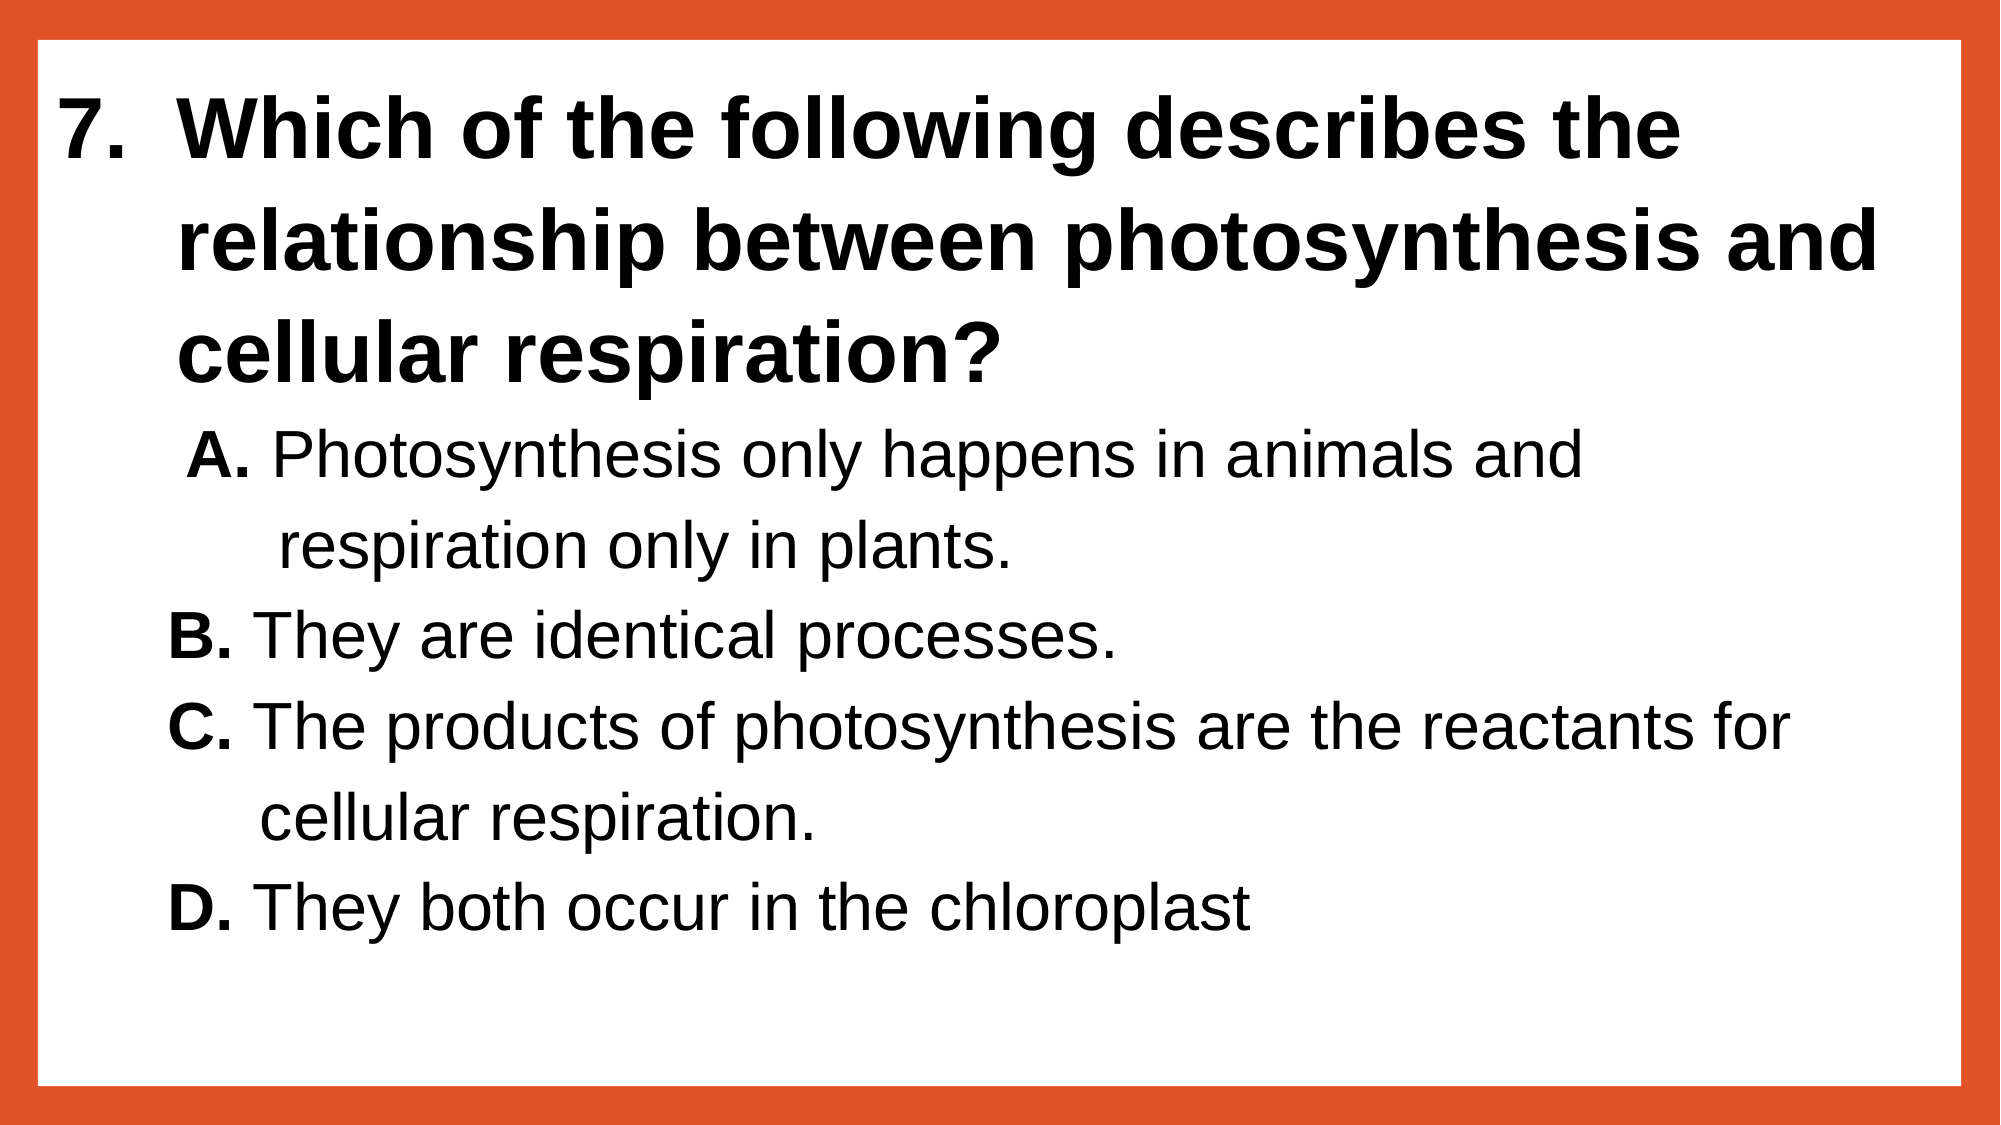

7.  Which of the following describes the
     relationship between photosynthesis and
     cellular respiration?
       A. Photosynthesis only happens in animals and
            respiration only in plants.
      B. They are identical processes.
      C. The products of photosynthesis are the reactants for
           cellular respiration.
      D. They both occur in the chloroplast